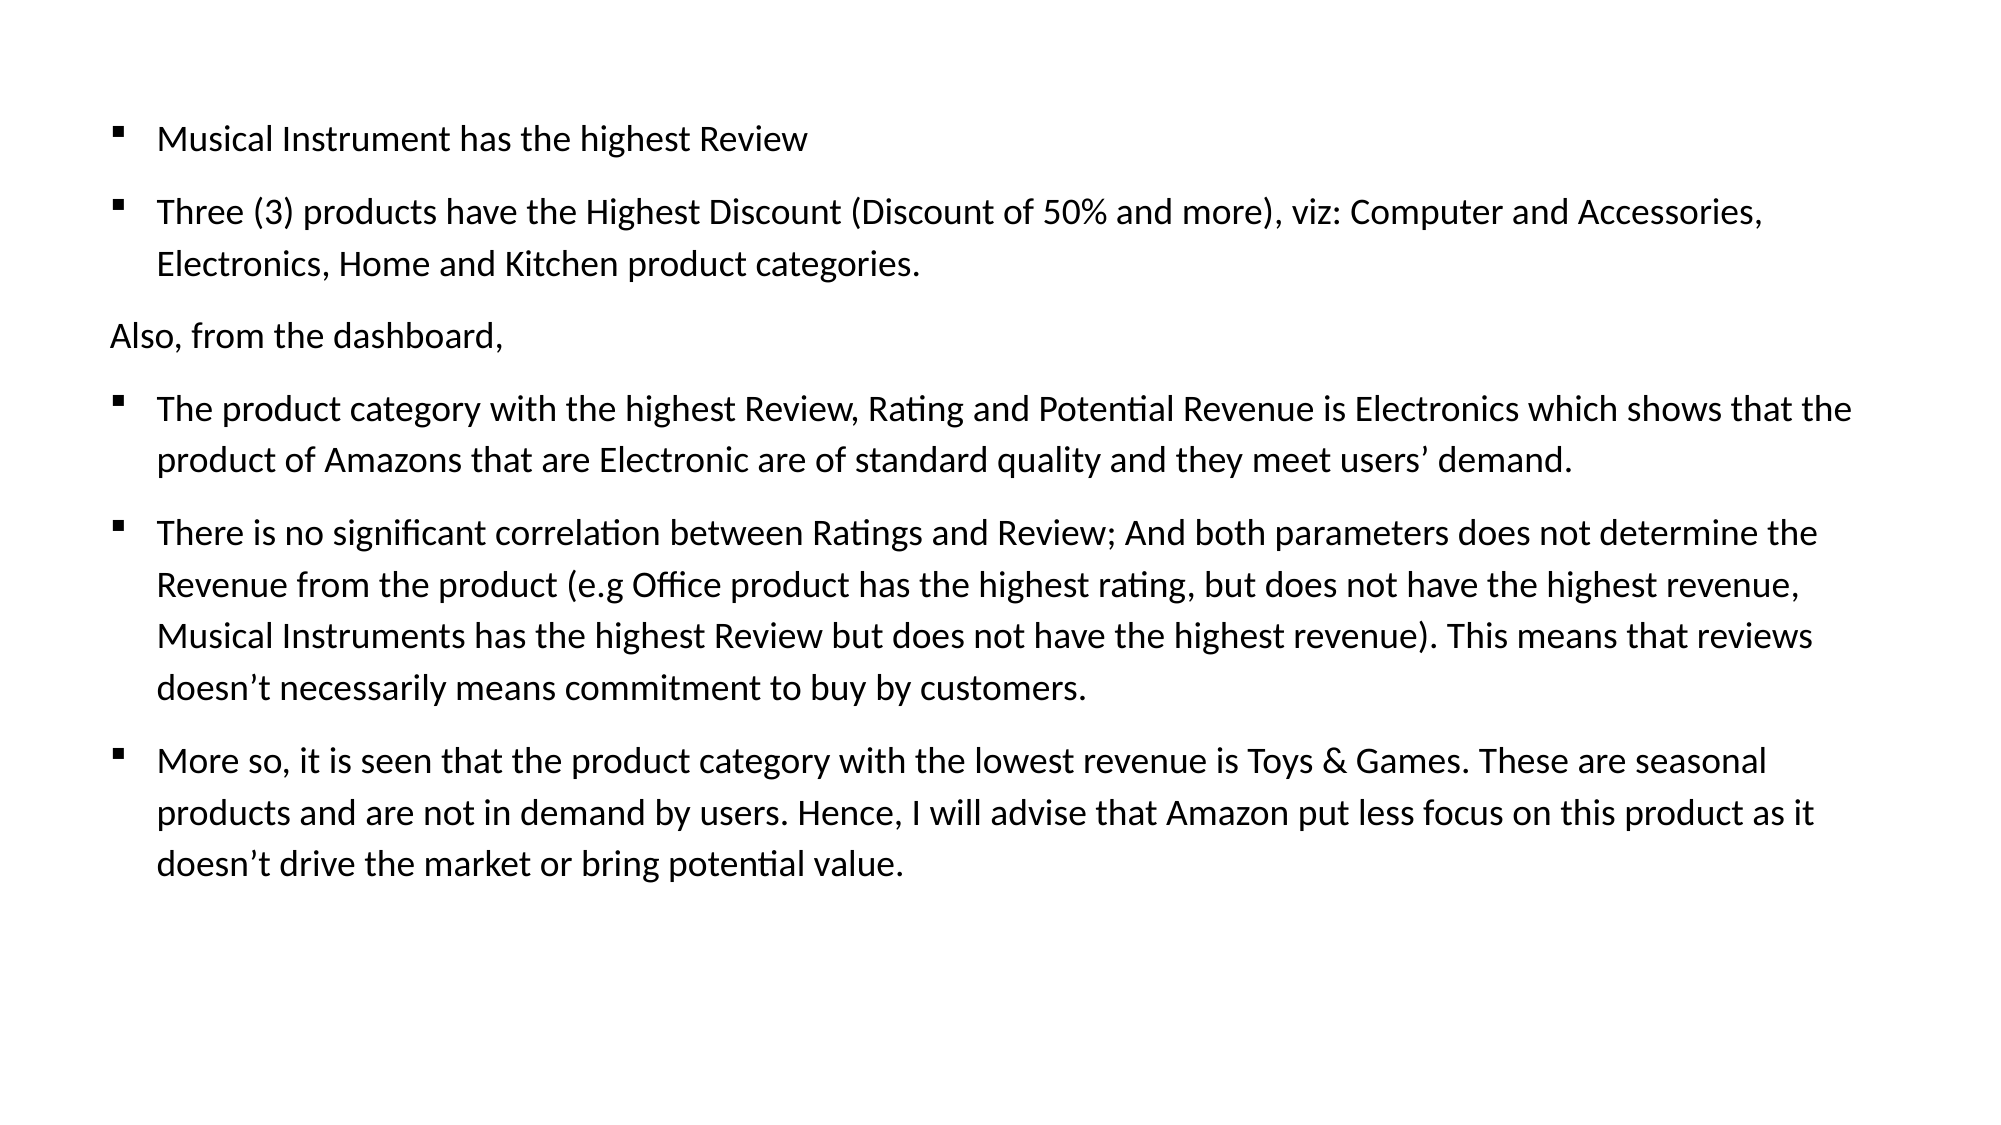

Musical Instrument has the highest Review
Three (3) products have the Highest Discount (Discount of 50% and more), viz: Computer and Accessories, Electronics, Home and Kitchen product categories.
Also, from the dashboard,
The product category with the highest Review, Rating and Potential Revenue is Electronics which shows that the product of Amazons that are Electronic are of standard quality and they meet users’ demand.
There is no significant correlation between Ratings and Review; And both parameters does not determine the Revenue from the product (e.g Office product has the highest rating, but does not have the highest revenue, Musical Instruments has the highest Review but does not have the highest revenue). This means that reviews doesn’t necessarily means commitment to buy by customers.
More so, it is seen that the product category with the lowest revenue is Toys & Games. These are seasonal products and are not in demand by users. Hence, I will advise that Amazon put less focus on this product as it doesn’t drive the market or bring potential value.